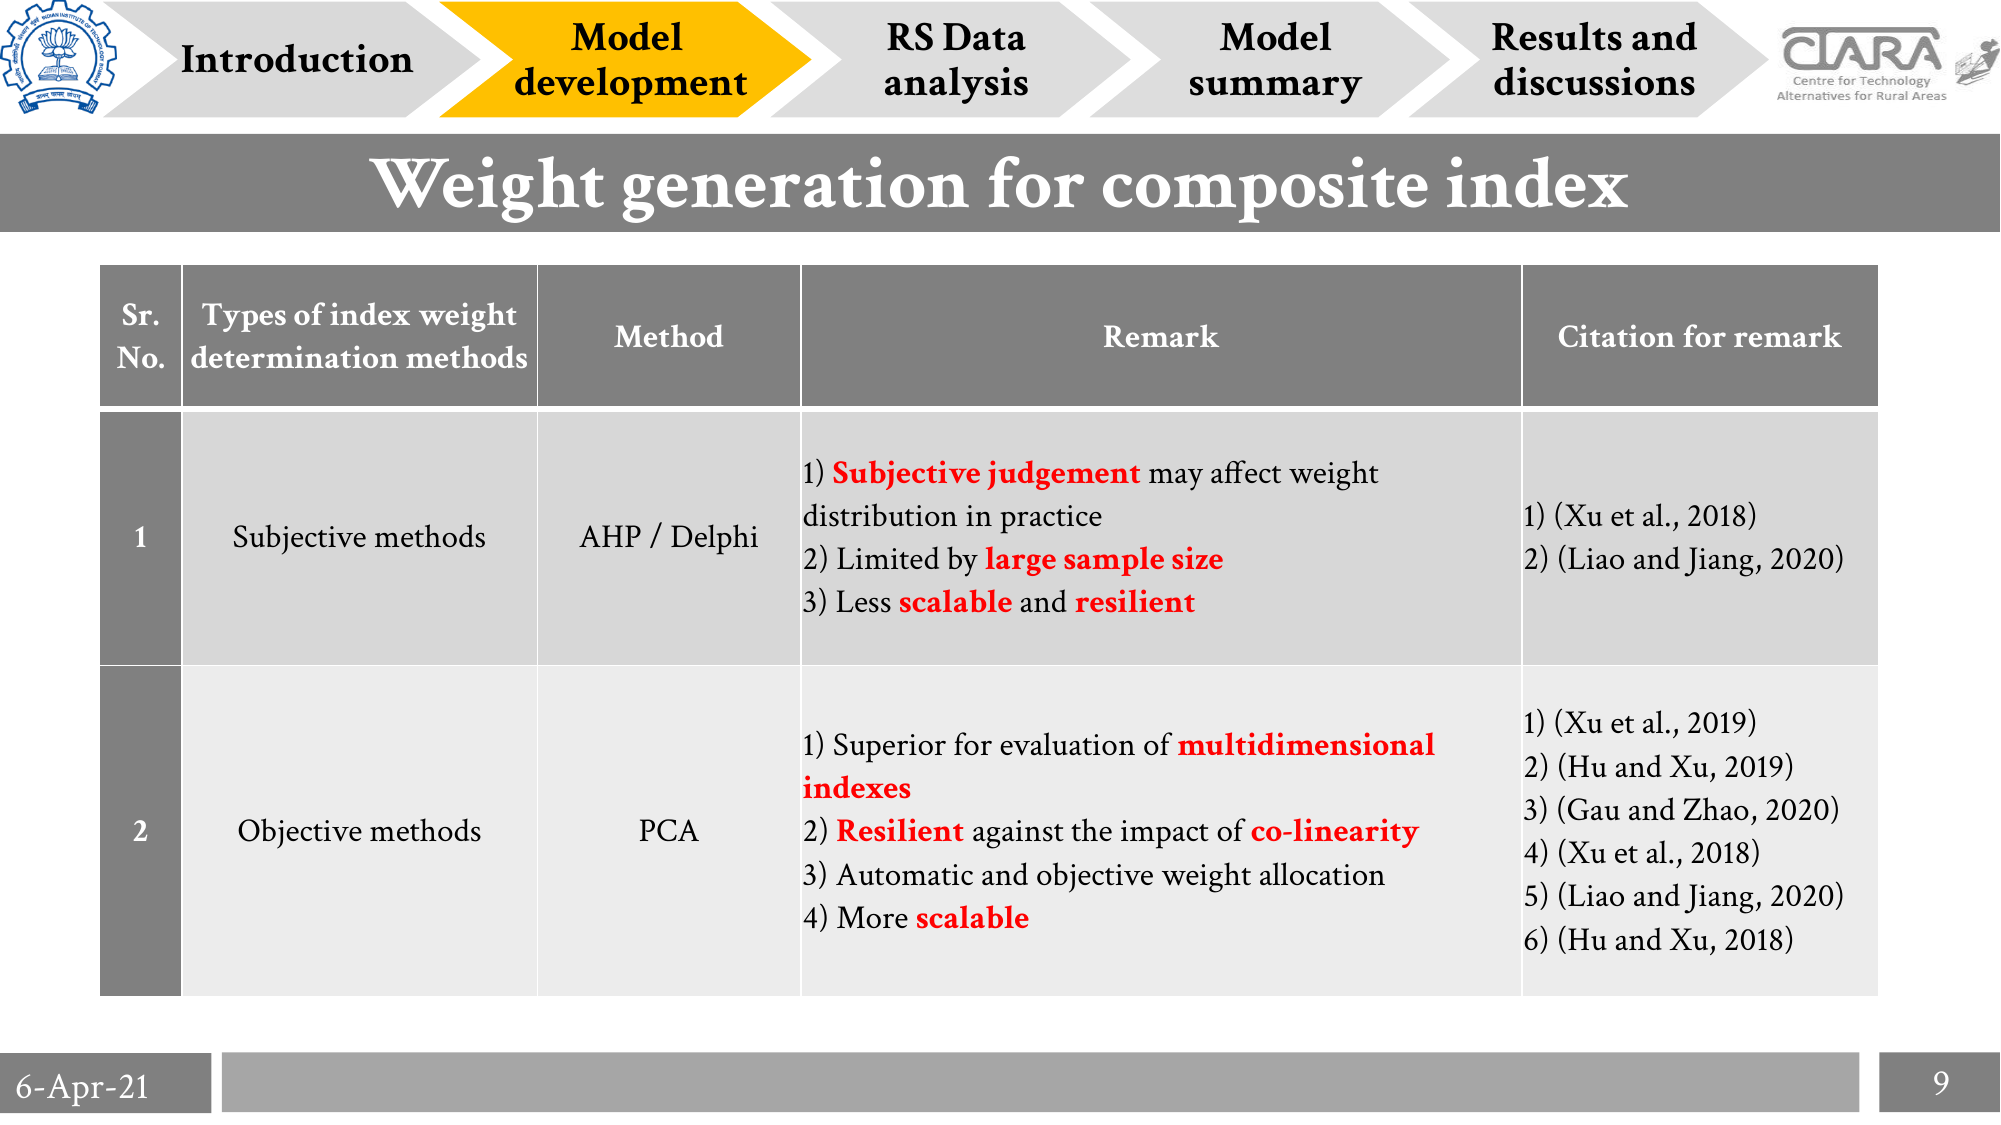

Introduction
Model
development
RS Data analysis
Model summary
Results and discussions
# Weight generation for composite index
| Sr. No. | Types of index weight determination methods | Method | Remark | Citation for remark |
| --- | --- | --- | --- | --- |
| 1 | Subjective methods | AHP / Delphi | 1) Subjective judgement may affect weight distribution in practice 2) Limited by large sample size 3) Less scalable and resilient | 1) (Xu et al., 2018) 2) (Liao and Jiang, 2020) |
| 2 | Objective methods | PCA | 1) Superior for evaluation of multidimensional indexes 2) Resilient against the impact of co-linearity 3) Automatic and objective weight allocation 4) More scalable | 1) (Xu et al., 2019) 2) (Hu and Xu, 2019) 3) (Gau and Zhao, 2020) 4) (Xu et al., 2018) 5) (Liao and Jiang, 2020) 6) (Hu and Xu, 2018) |
9

6-Apr-21